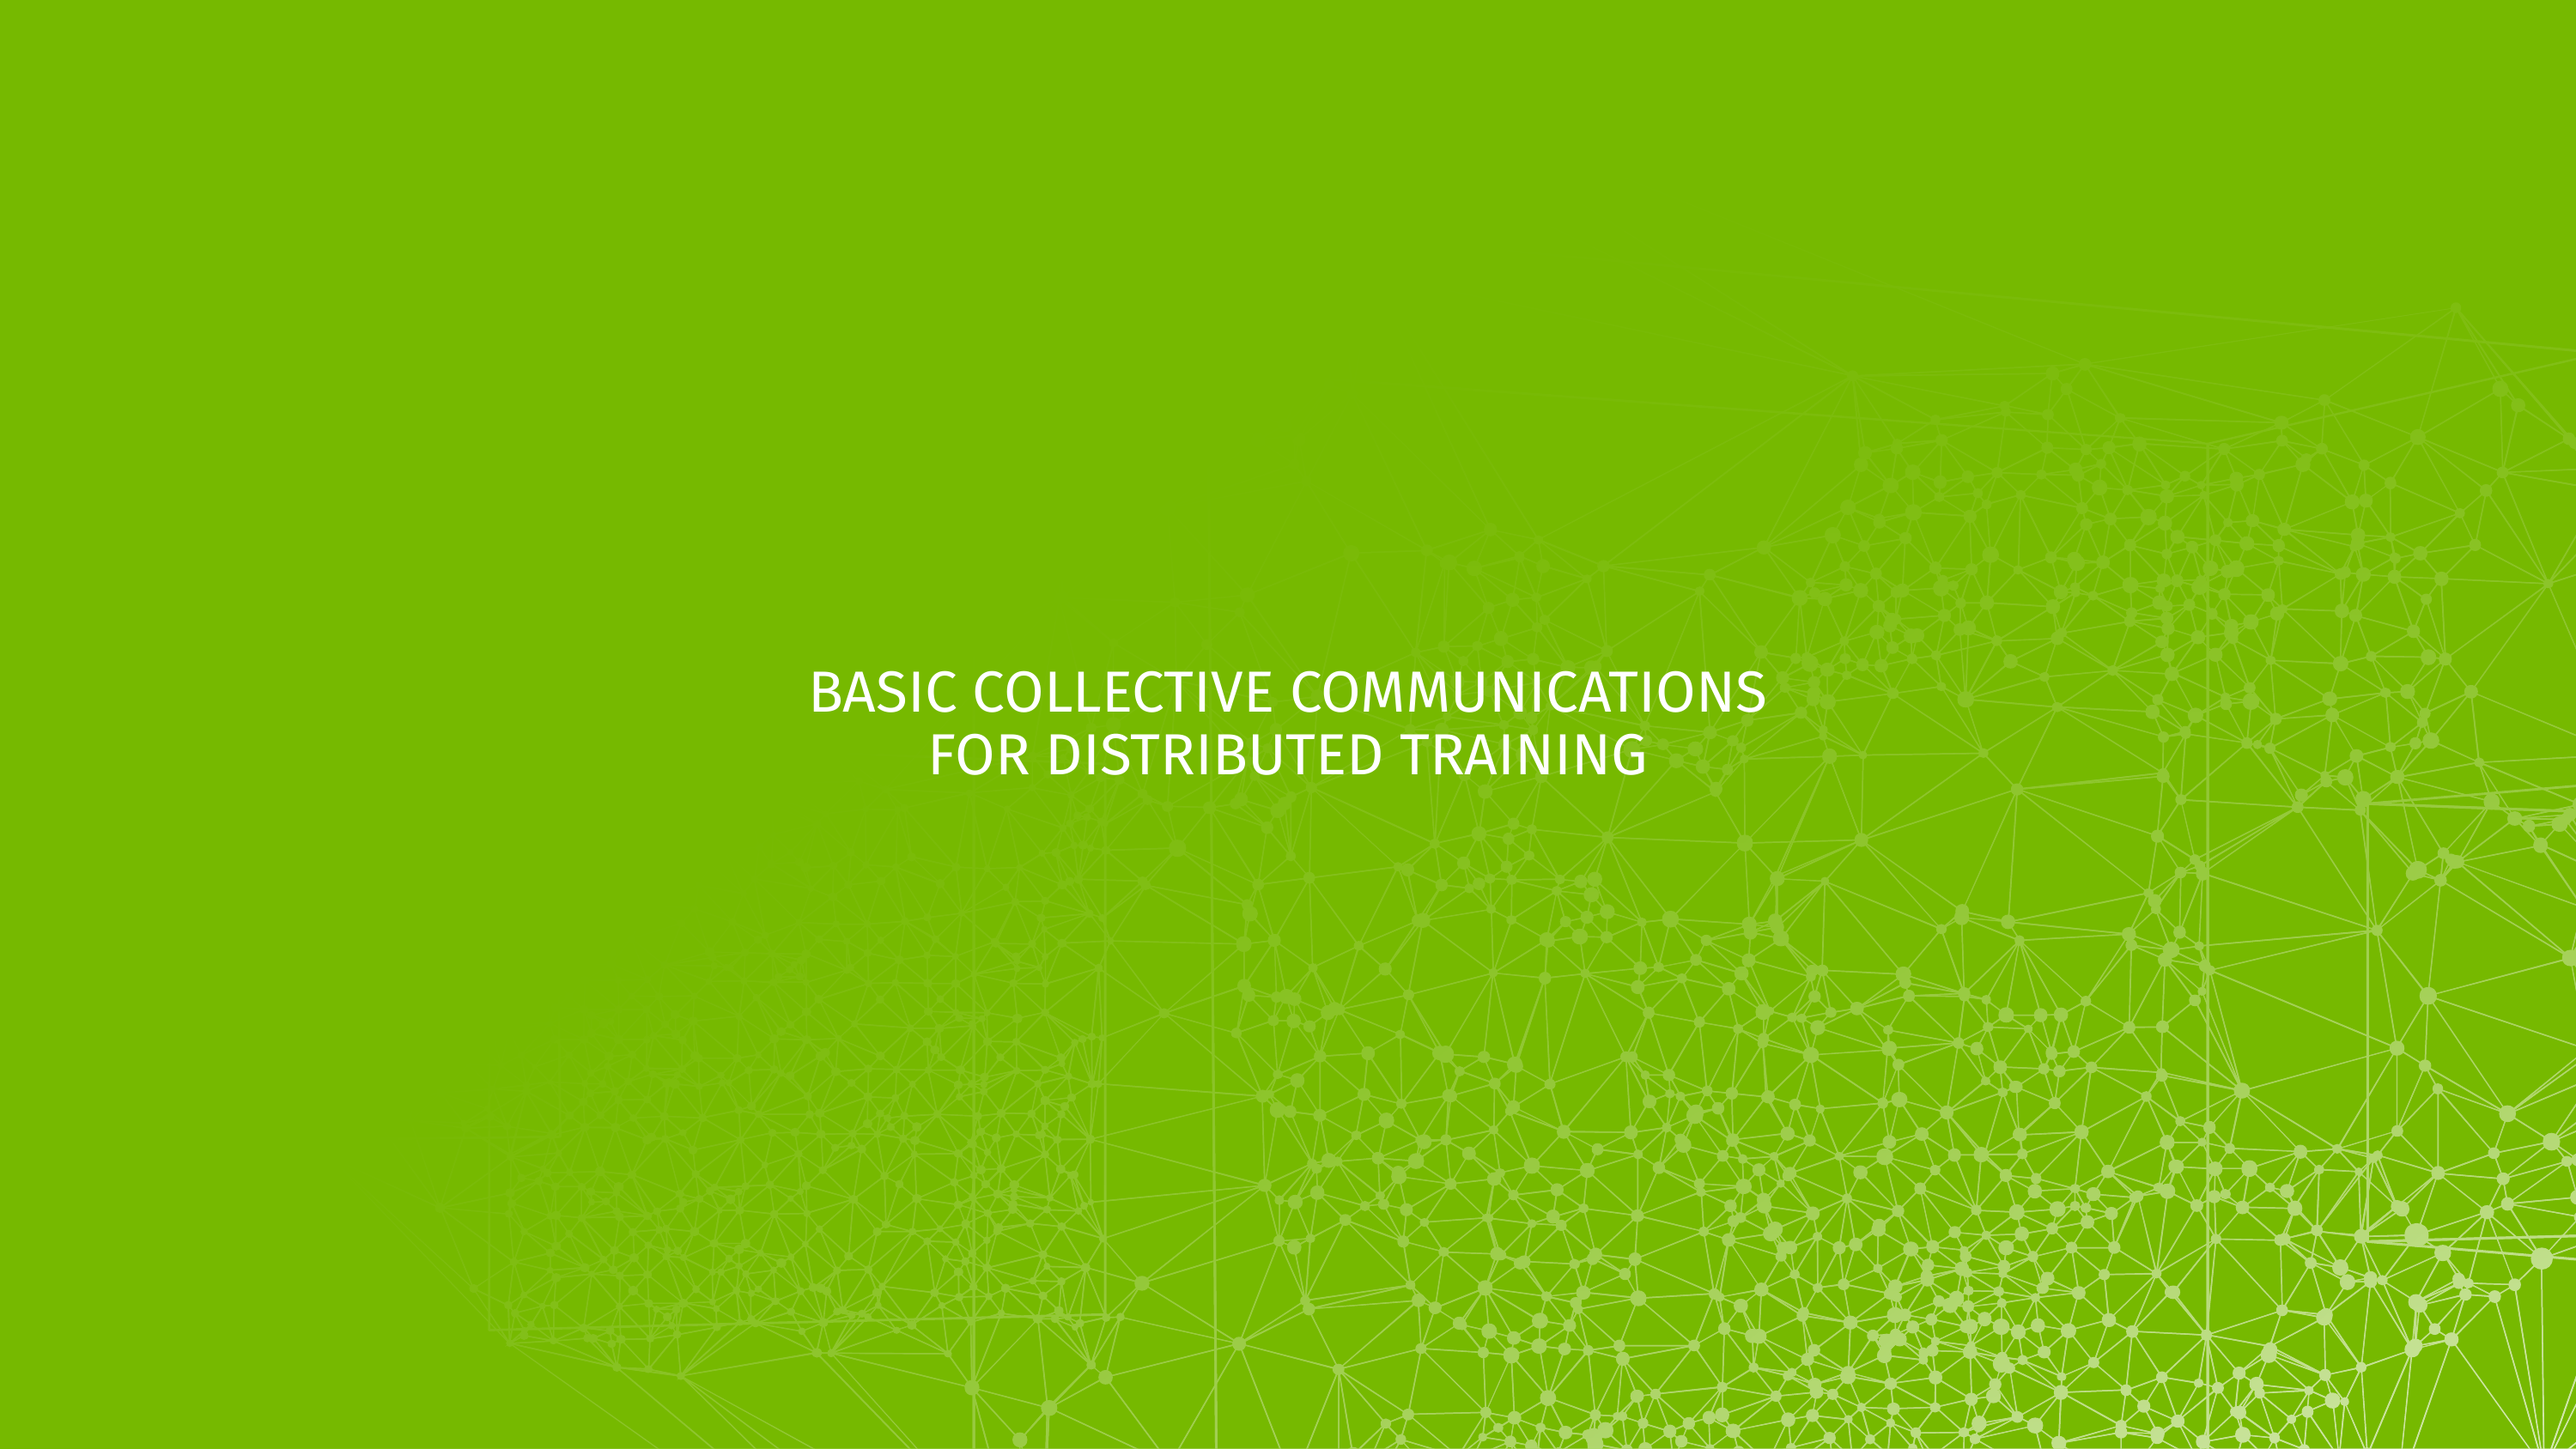

# Basic Collective Communications for Distributed training